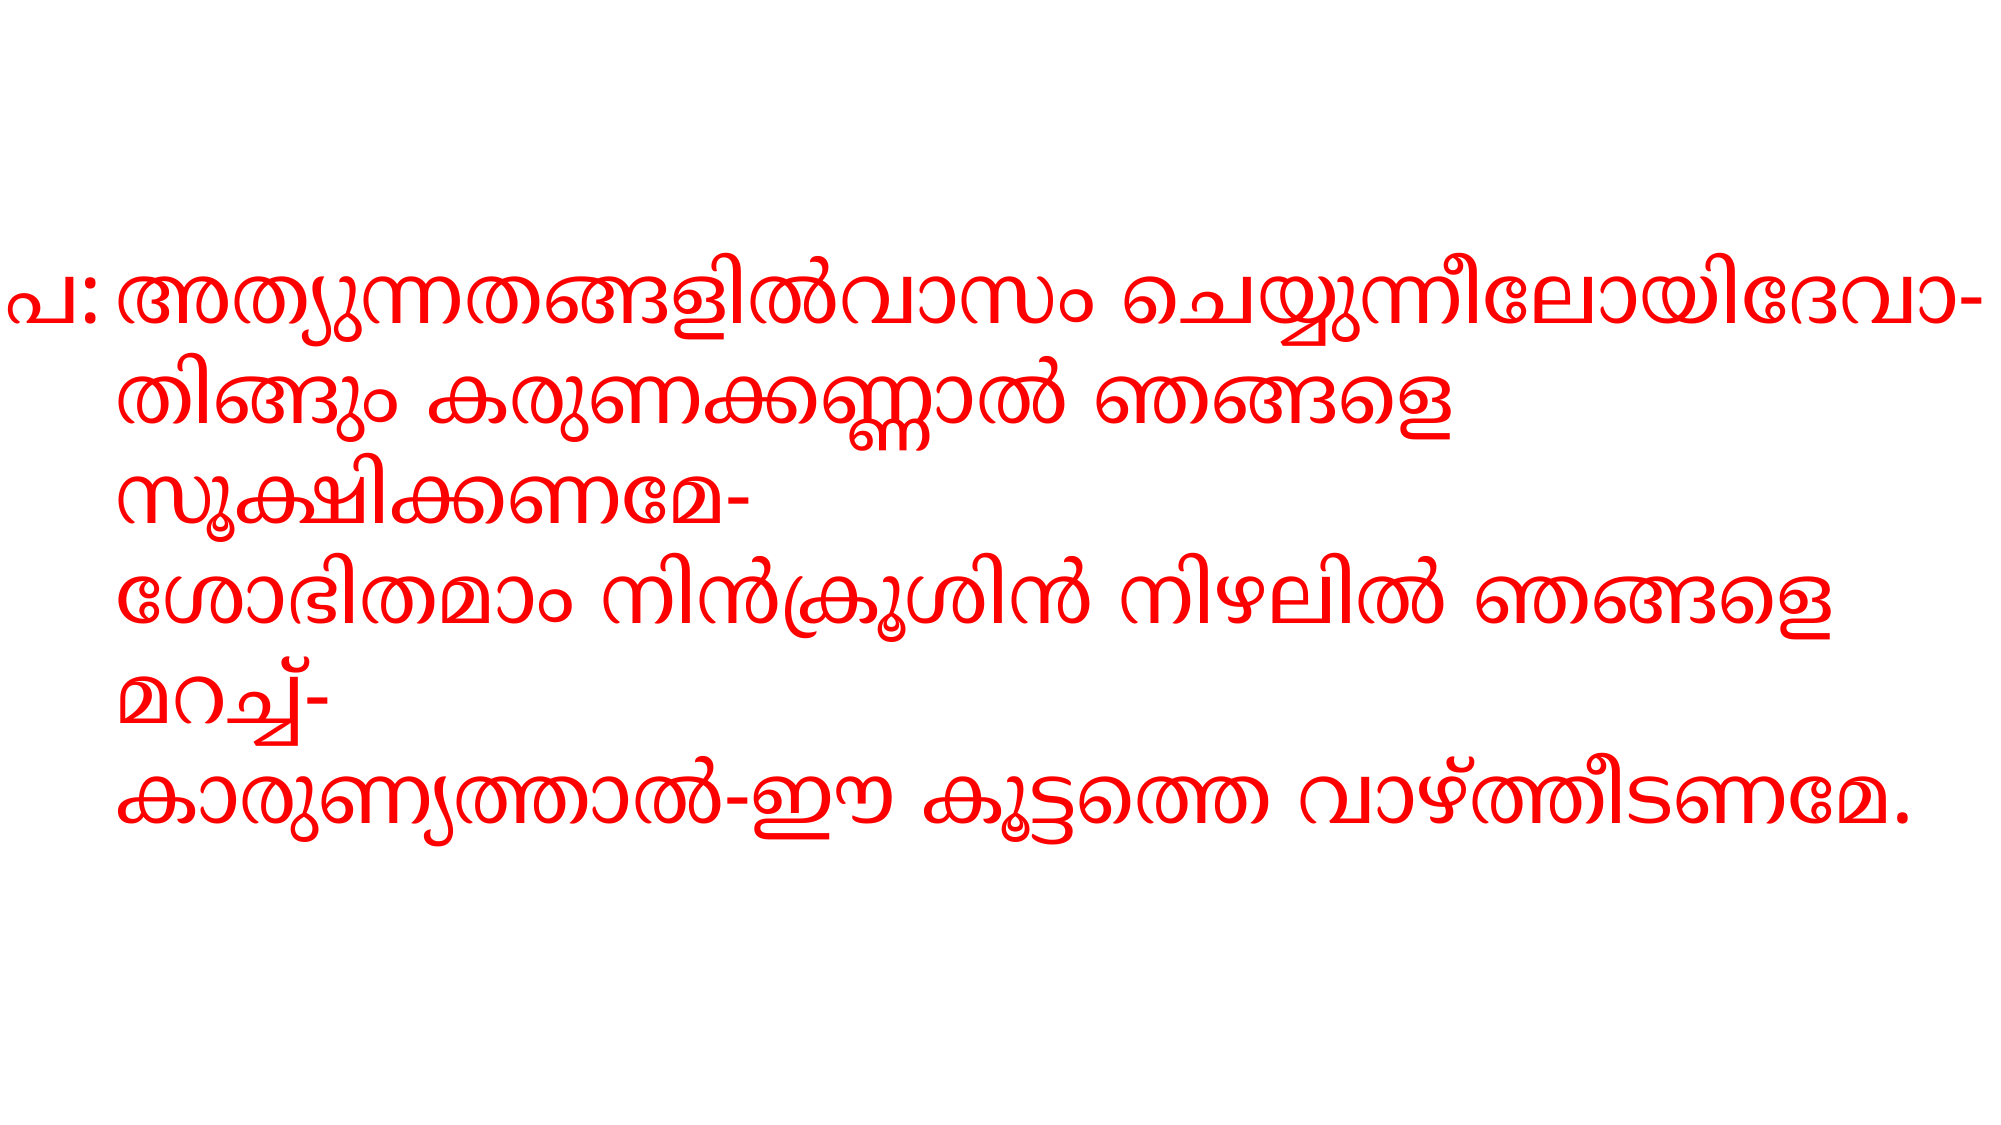

അത്യുന്നതങ്ങളില്‍വാസം ചെയ്യുന്നീലോയിദേവാ-
തിങ്ങും കരുണക്കണ്ണാല്‍ ഞങ്ങളെ സൂക്ഷിക്കണമേ-
ശോഭിതമാം നിന്‍ക്രൂശിന്‍ നിഴലില്‍ ഞങ്ങളെ മറച്ച്-
കാരുണ്യത്താല്‍-ഈ കൂട്ടത്തെ വാഴ്ത്തീടണമേ.
പ: